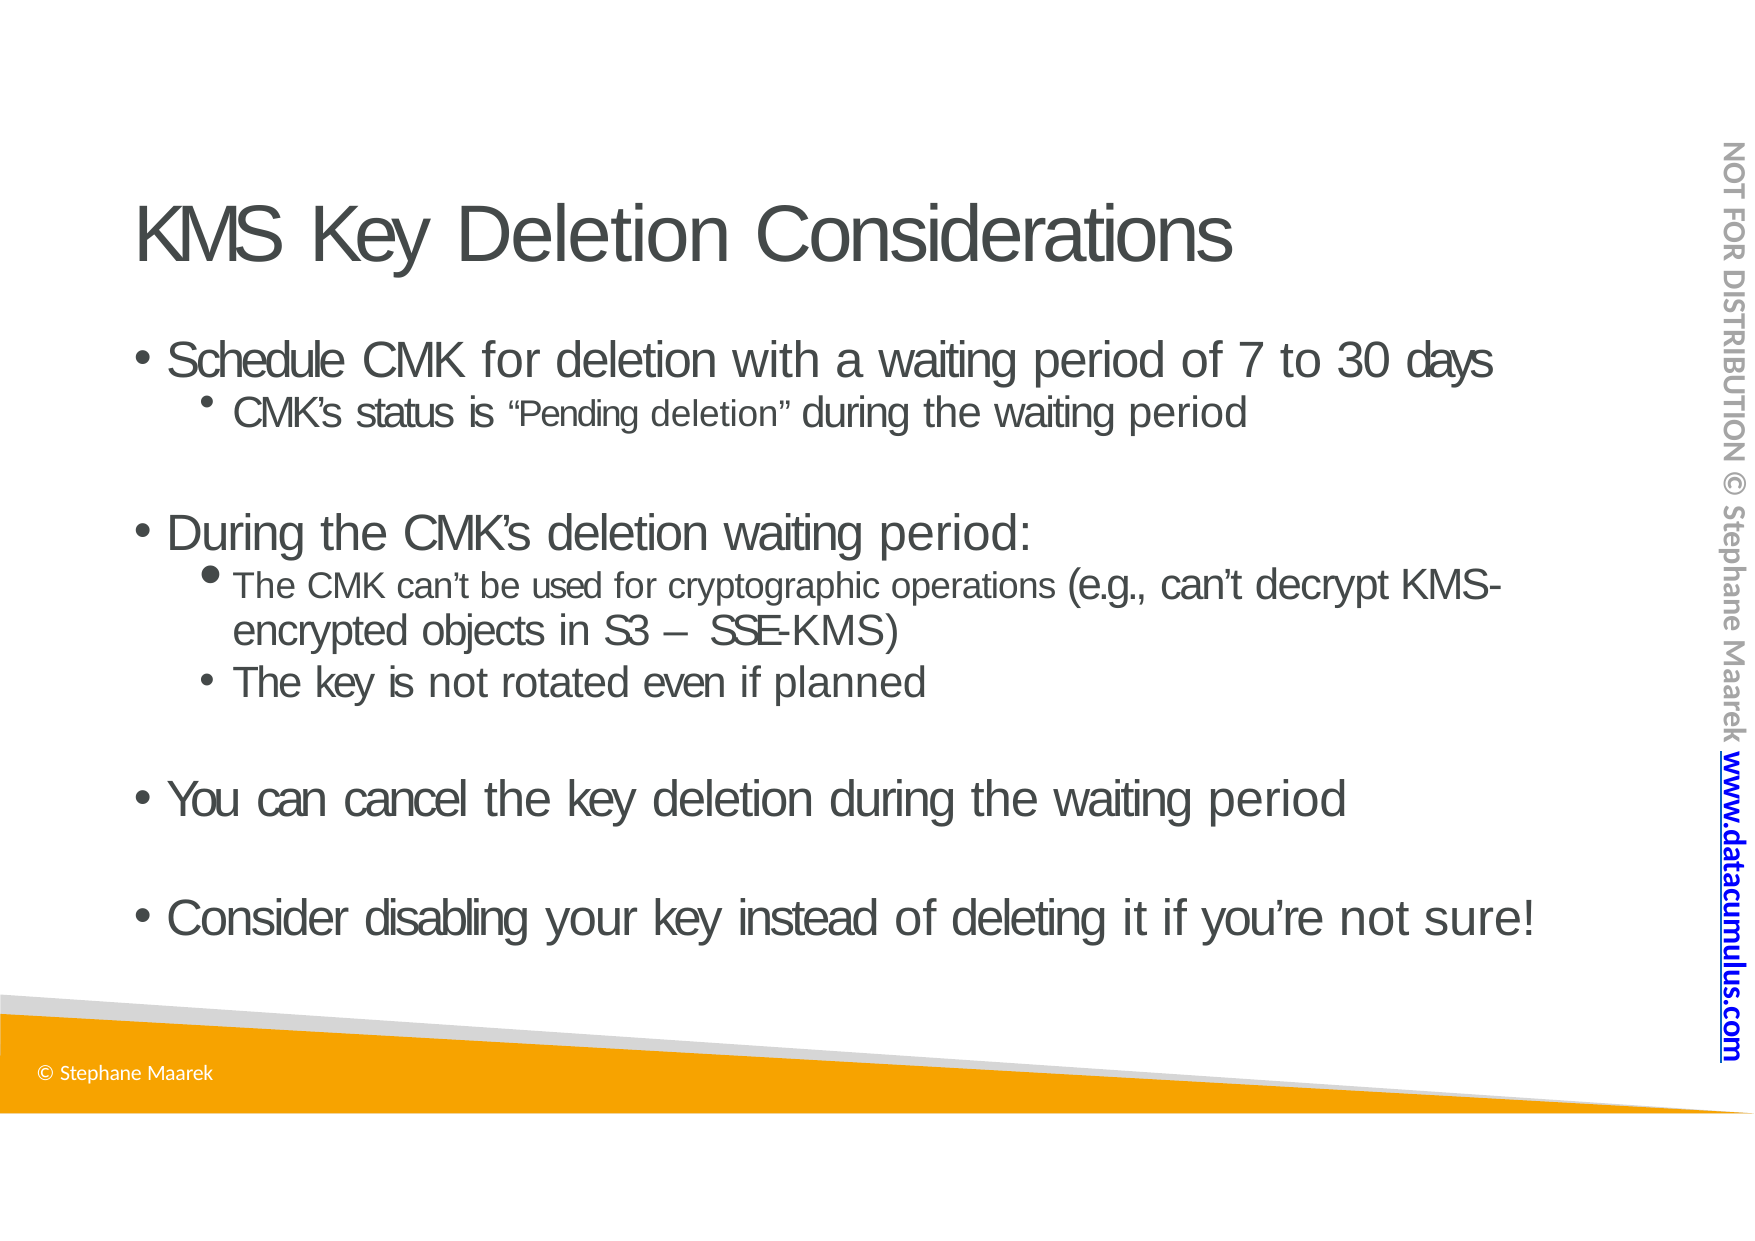

NOT FOR DISTRIBUTION © Stephane Maarek www.datacumulus.com
# KMS Key Deletion Considerations
Schedule CMK for deletion with a waiting period of 7 to 30 days
CMK’s status is “Pending deletion” during the waiting period

During the CMK’s deletion waiting period:
The CMK can’t be used for cryptographic operations (e.g., can’t decrypt KMS- encrypted objects in S3 – SSE-KMS)
The key is not rotated even if planned

You can cancel the key deletion during the waiting period
Consider disabling your key instead of deleting it if you’re not sure!
© Stephane Maarek